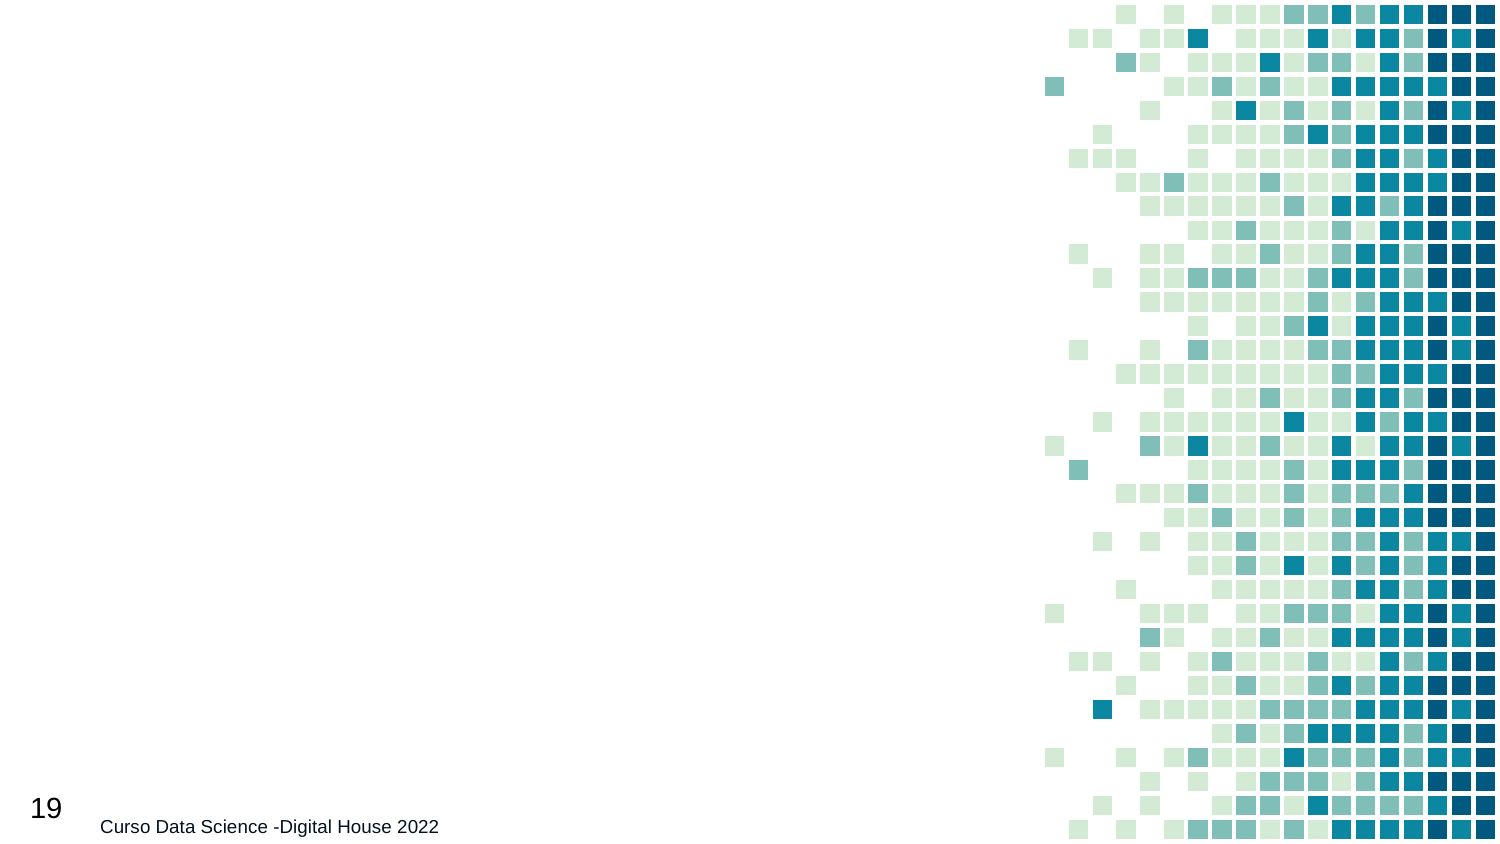

#

19
Curso Data Science -Digital House 2022